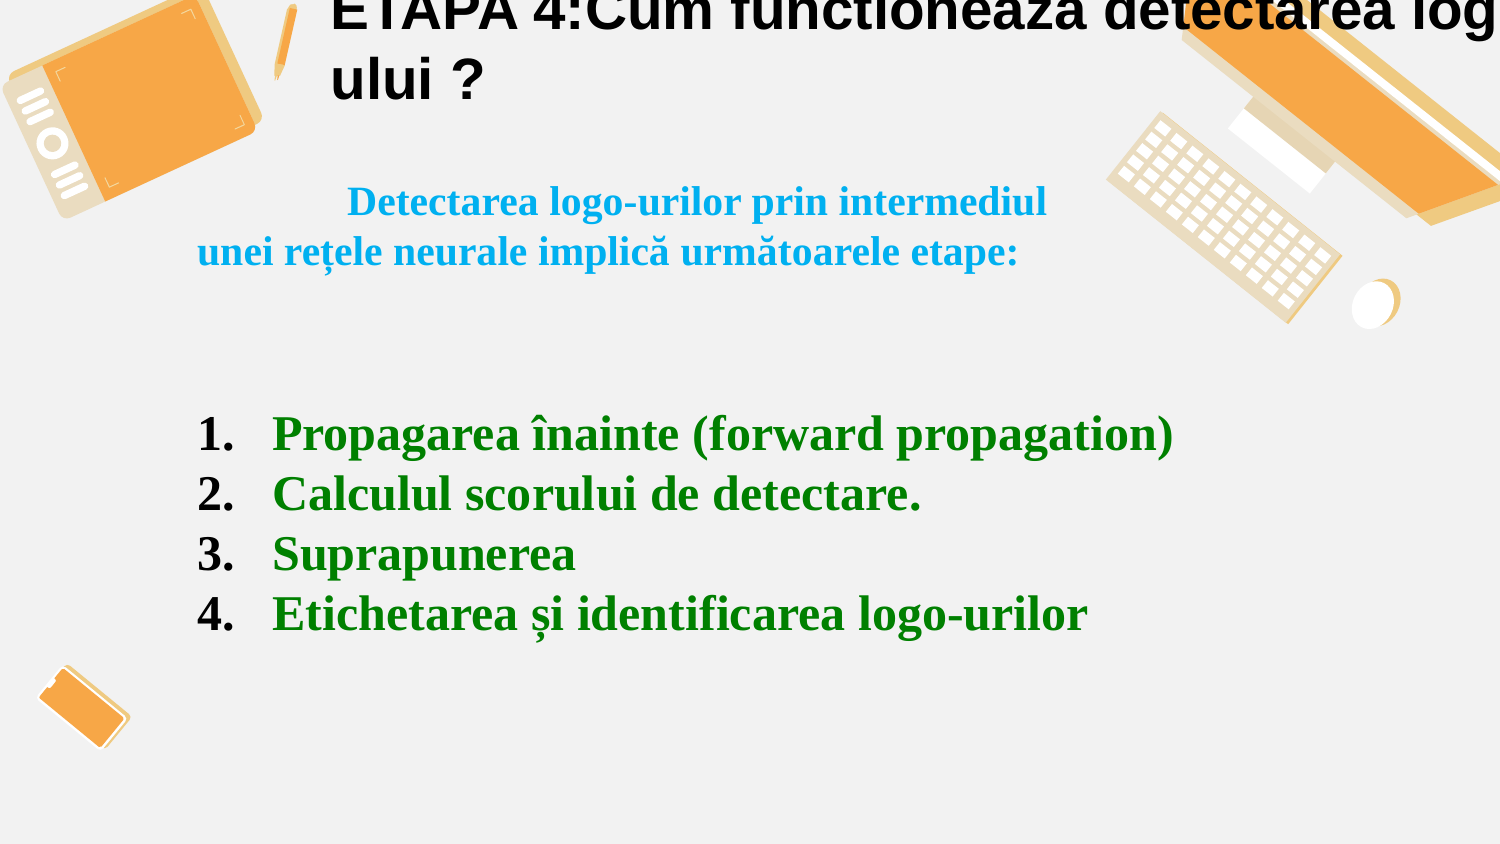

# ETAPA 4:Cum functioneaza detectarea logo-ului ?
	Detectarea logo-urilor prin intermediul unei rețele neurale implică următoarele etape:

Propagarea înainte (forward propagation)
Calculul scorului de detectare.
Suprapunerea
Etichetarea și identificarea logo-urilor